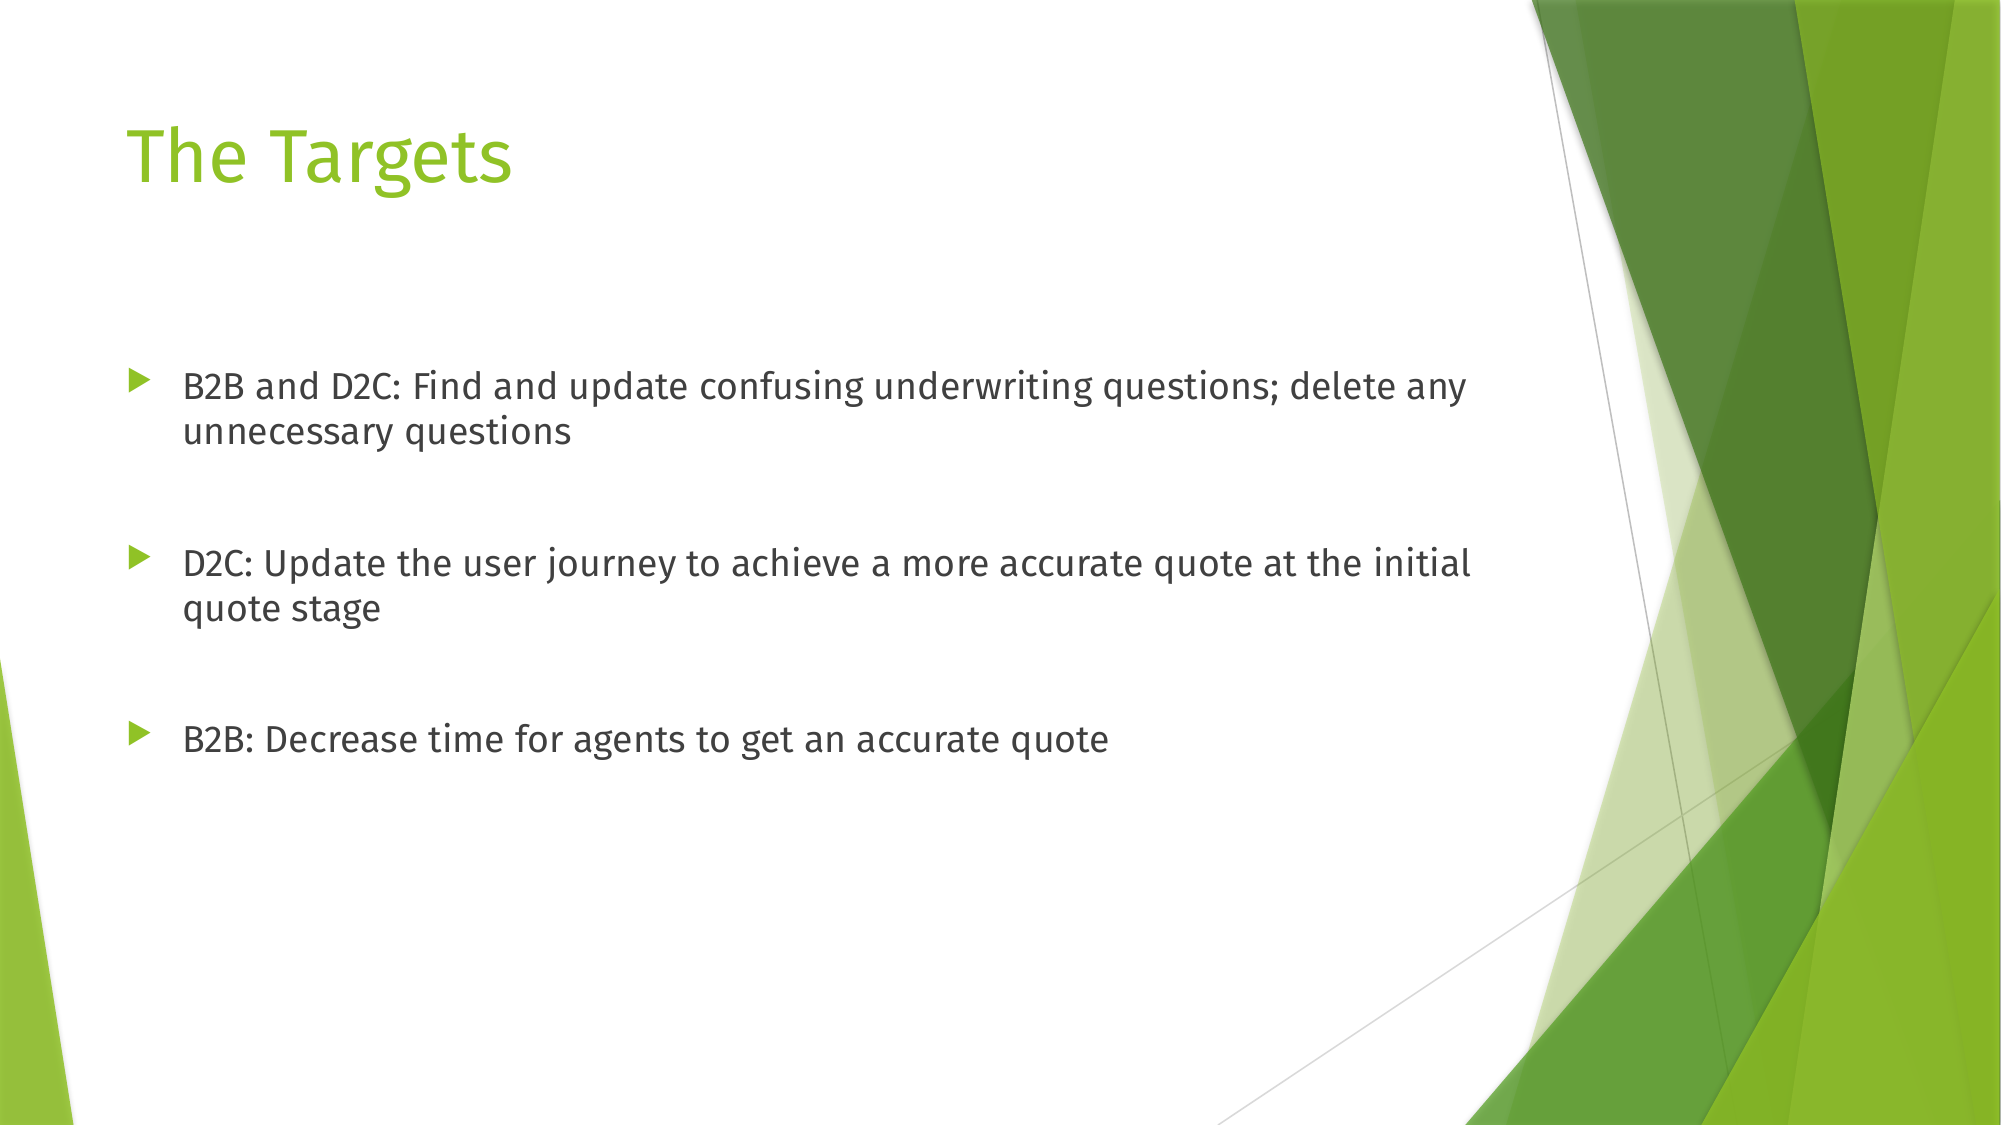

# The Targets
B2B and D2C: Find and update confusing underwriting questions; delete any unnecessary questions

D2C: Update the user journey to achieve a more accurate quote at the initial quote stage

B2B: Decrease time for agents to get an accurate quote